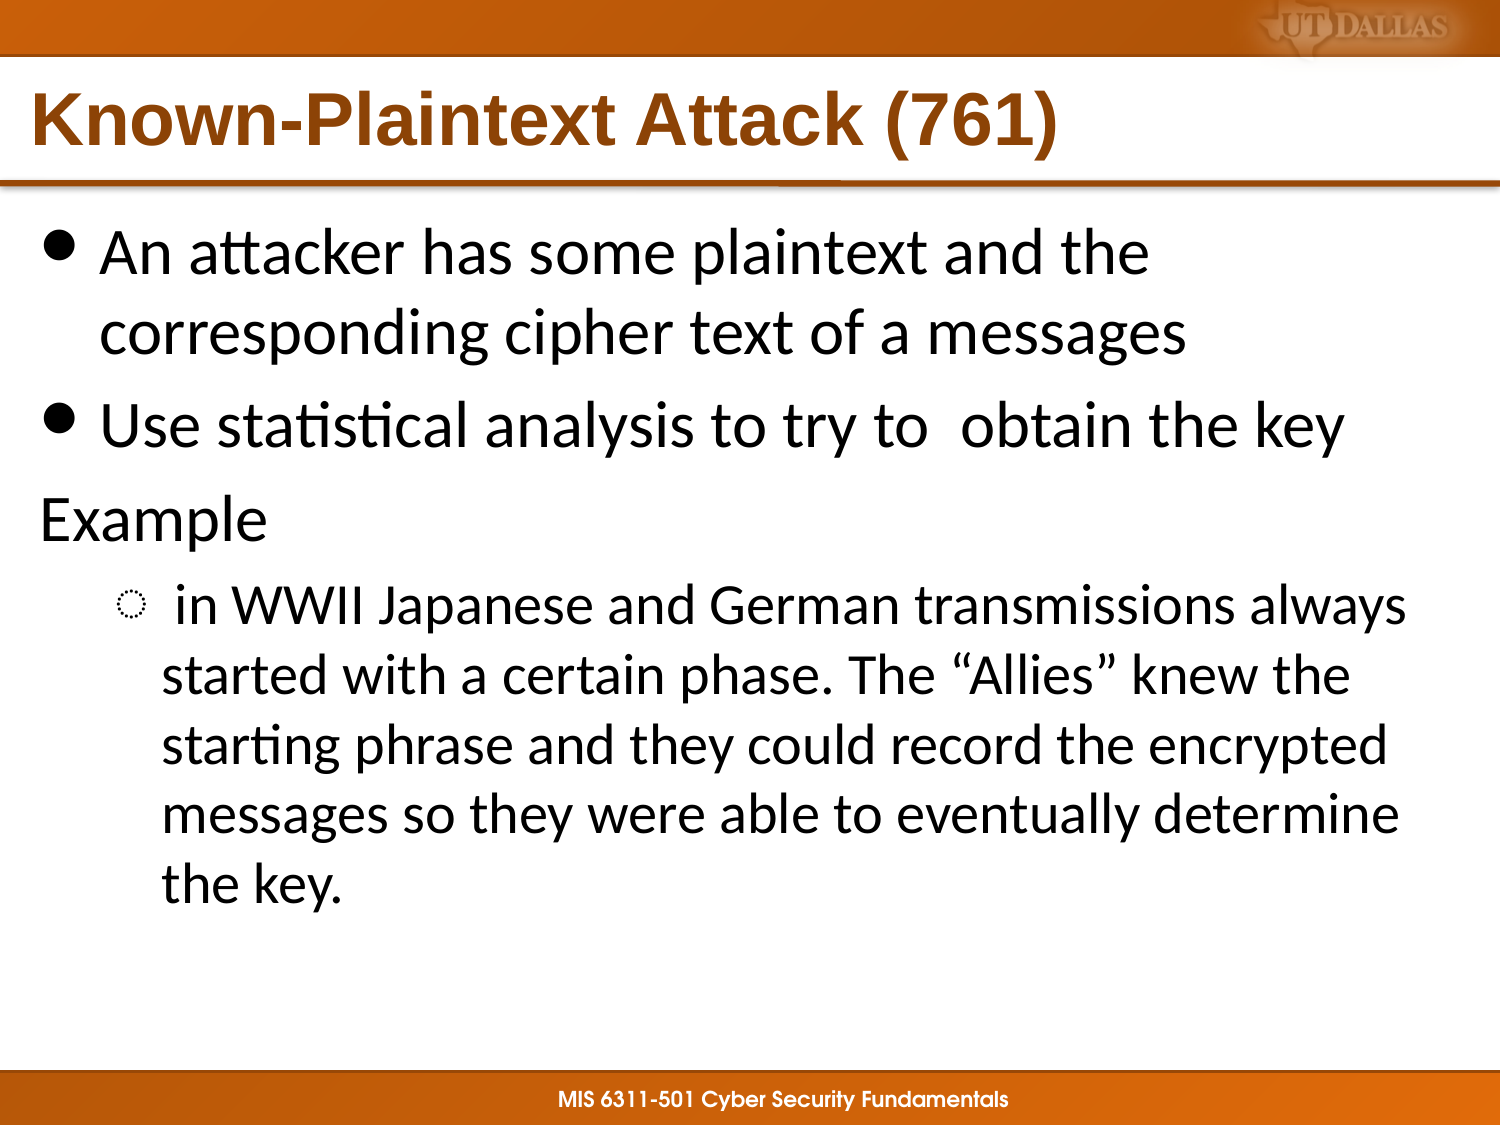

# Known-Plaintext Attack (761)
An attacker has some plaintext and the corresponding cipher text of a messages
Use statistical analysis to try to  obtain the key
Example
 in WWII Japanese and German transmissions always started with a certain phase. The “Allies” knew the starting phrase and they could record the encrypted messages so they were able to eventually determine the key.